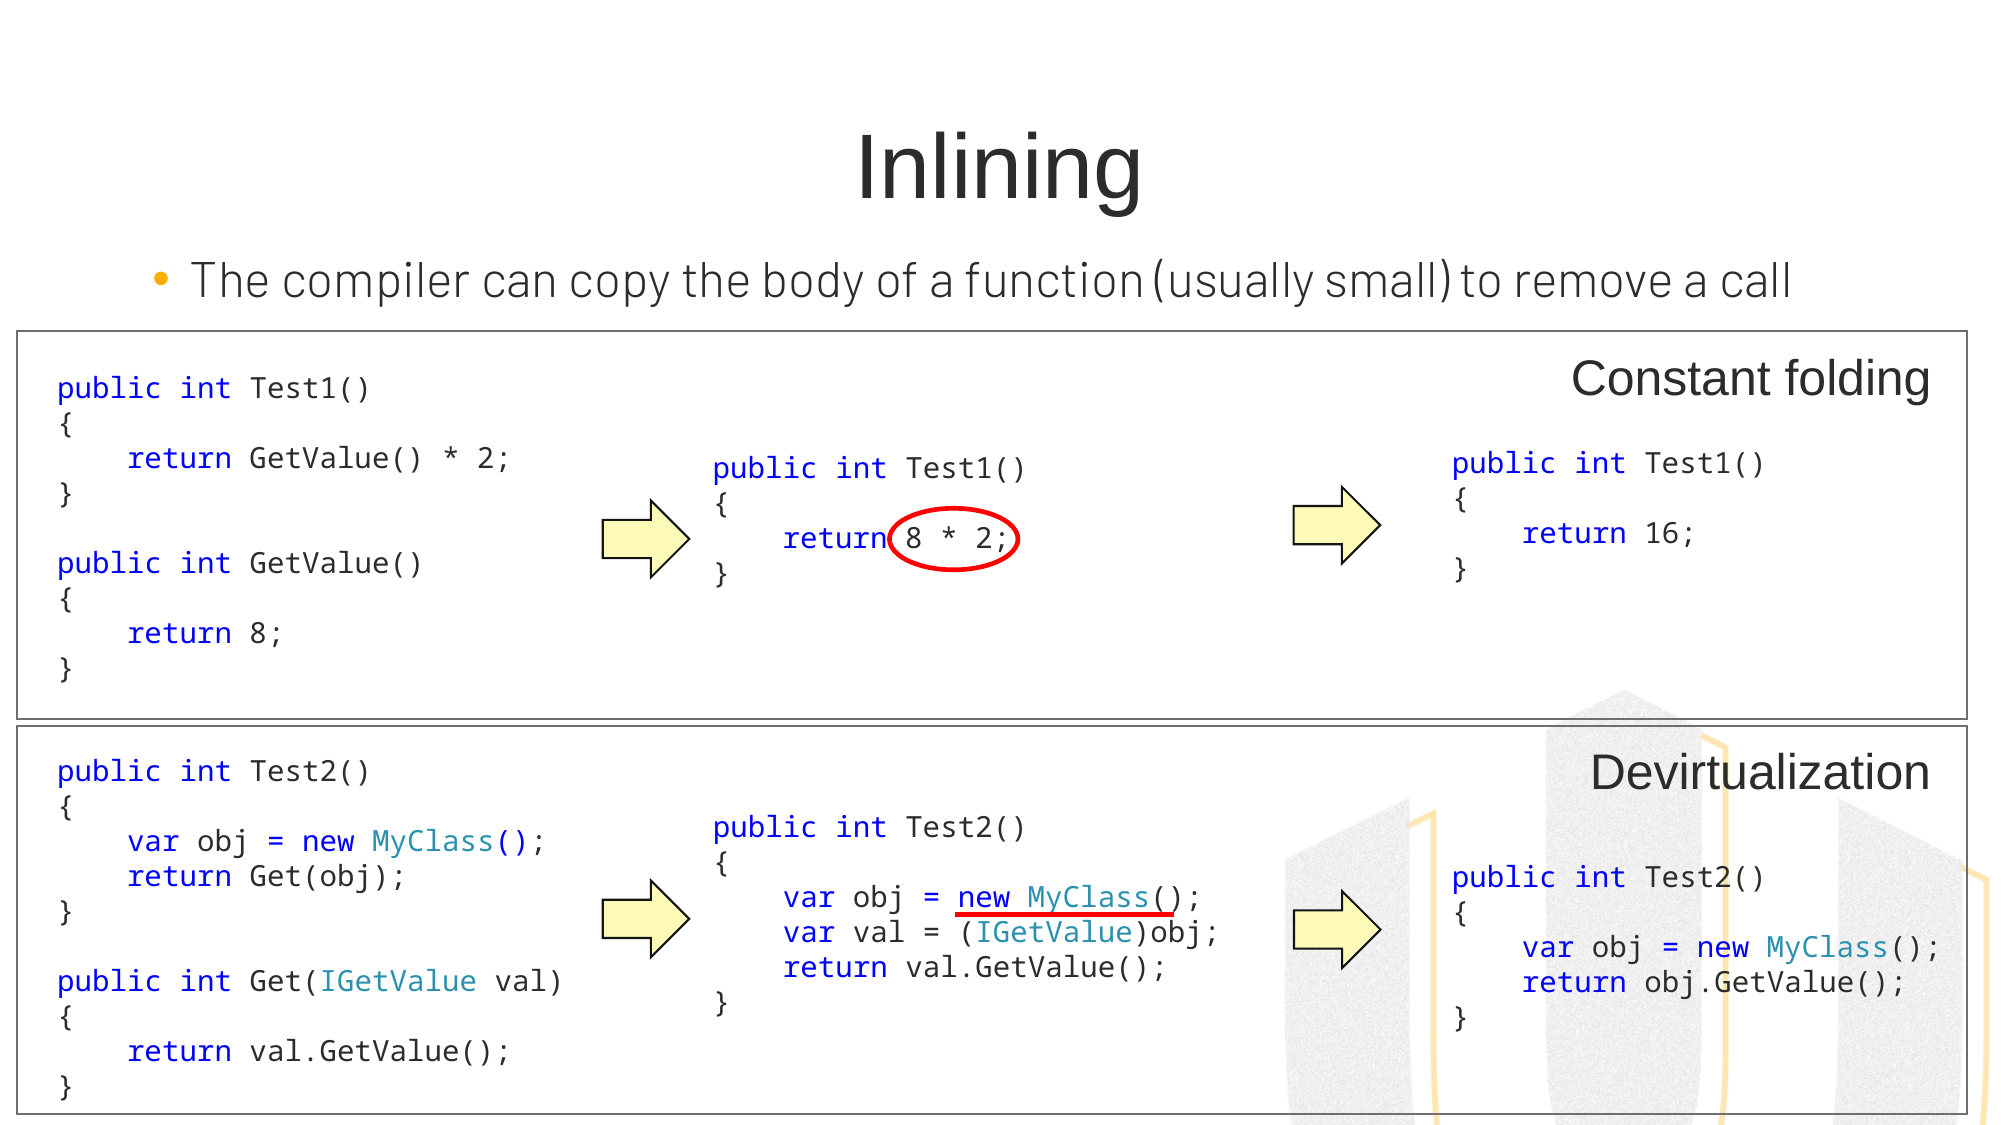

# Inlining
The compiler can copy the body of a function (usually small) to remove a call

Constant folding
public int Test1()
{
    return GetValue() * 2;
}

public int GetValue()
{
    return 8;
}
public int Test1()
{
    return 16;
}
public int Test1()
{
    return 8 * 2;
}

Devirtualization
public int Test2()
{
    var obj = new MyClass();
    return Get(obj);
}

public int Get(IGetValue val)
{
    return val.GetValue();
}
public int Test2()
{
    var obj = new MyClass();
    var val = (IGetValue)obj;
    return val.GetValue();
}
public int Test2()
{
    var obj = new MyClass();
    return obj.GetValue();
}